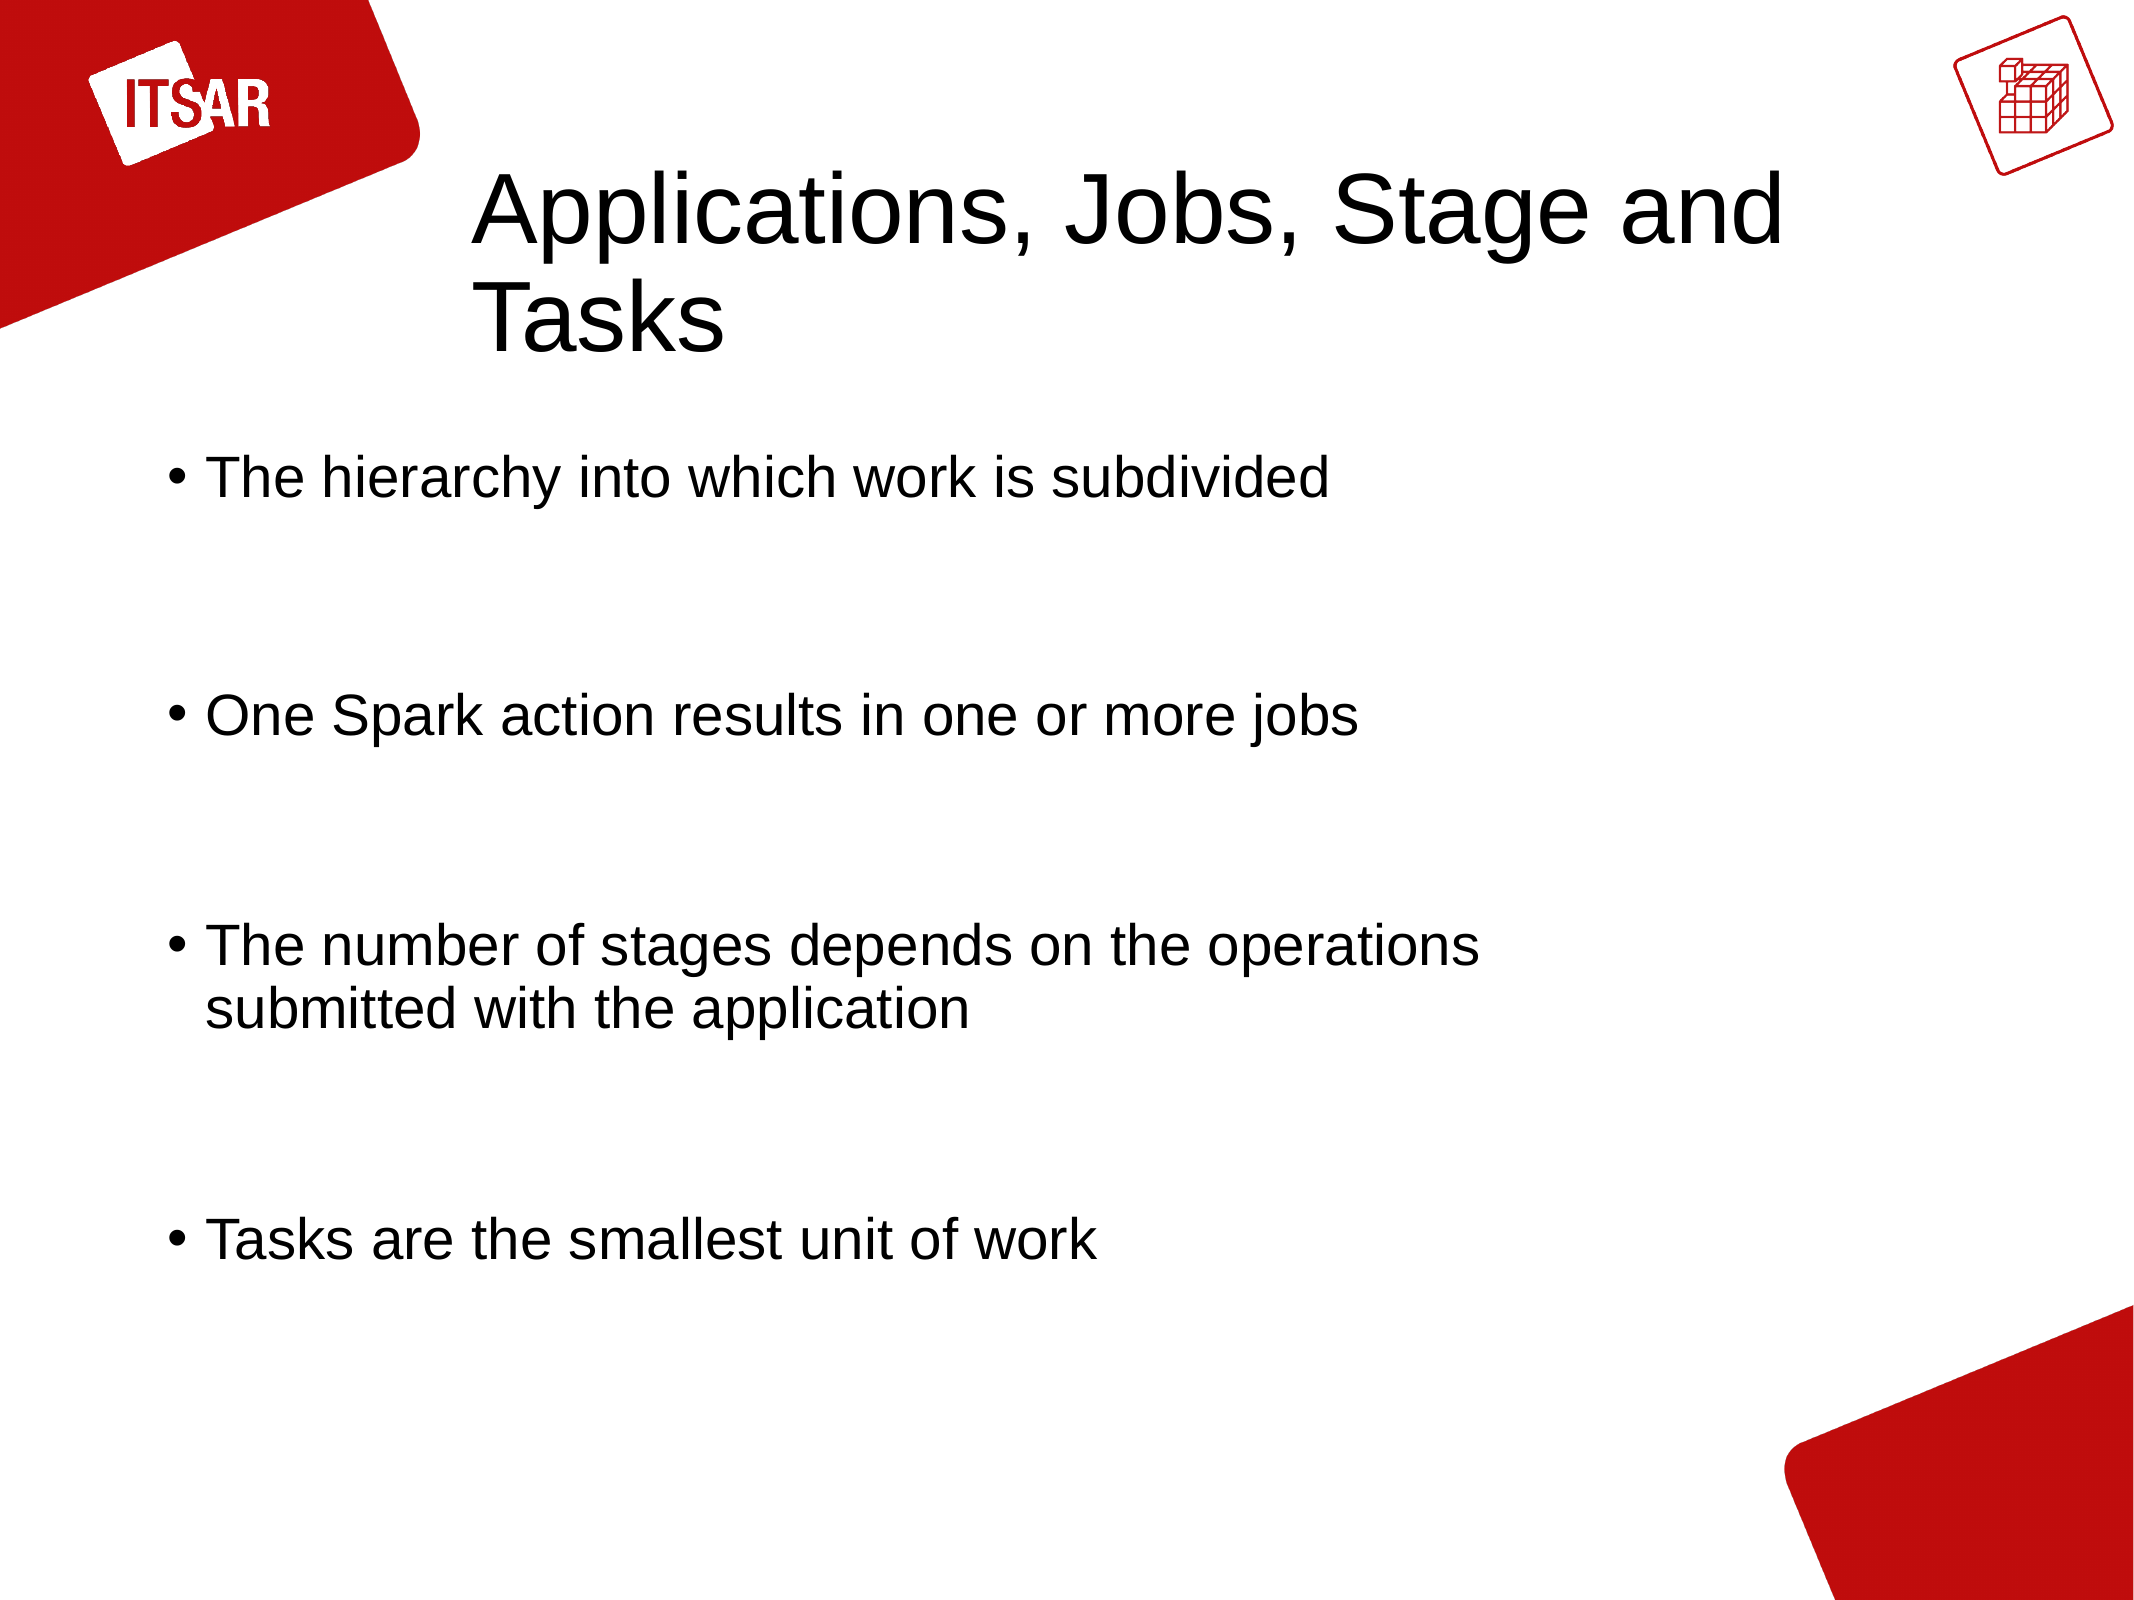

# Applications, Jobs, Stage and Tasks
The hierarchy into which work is subdivided

One Spark action results in one or more jobs

The number of stages depends on the operations
submitted with the application

Tasks are the smallest unit of work